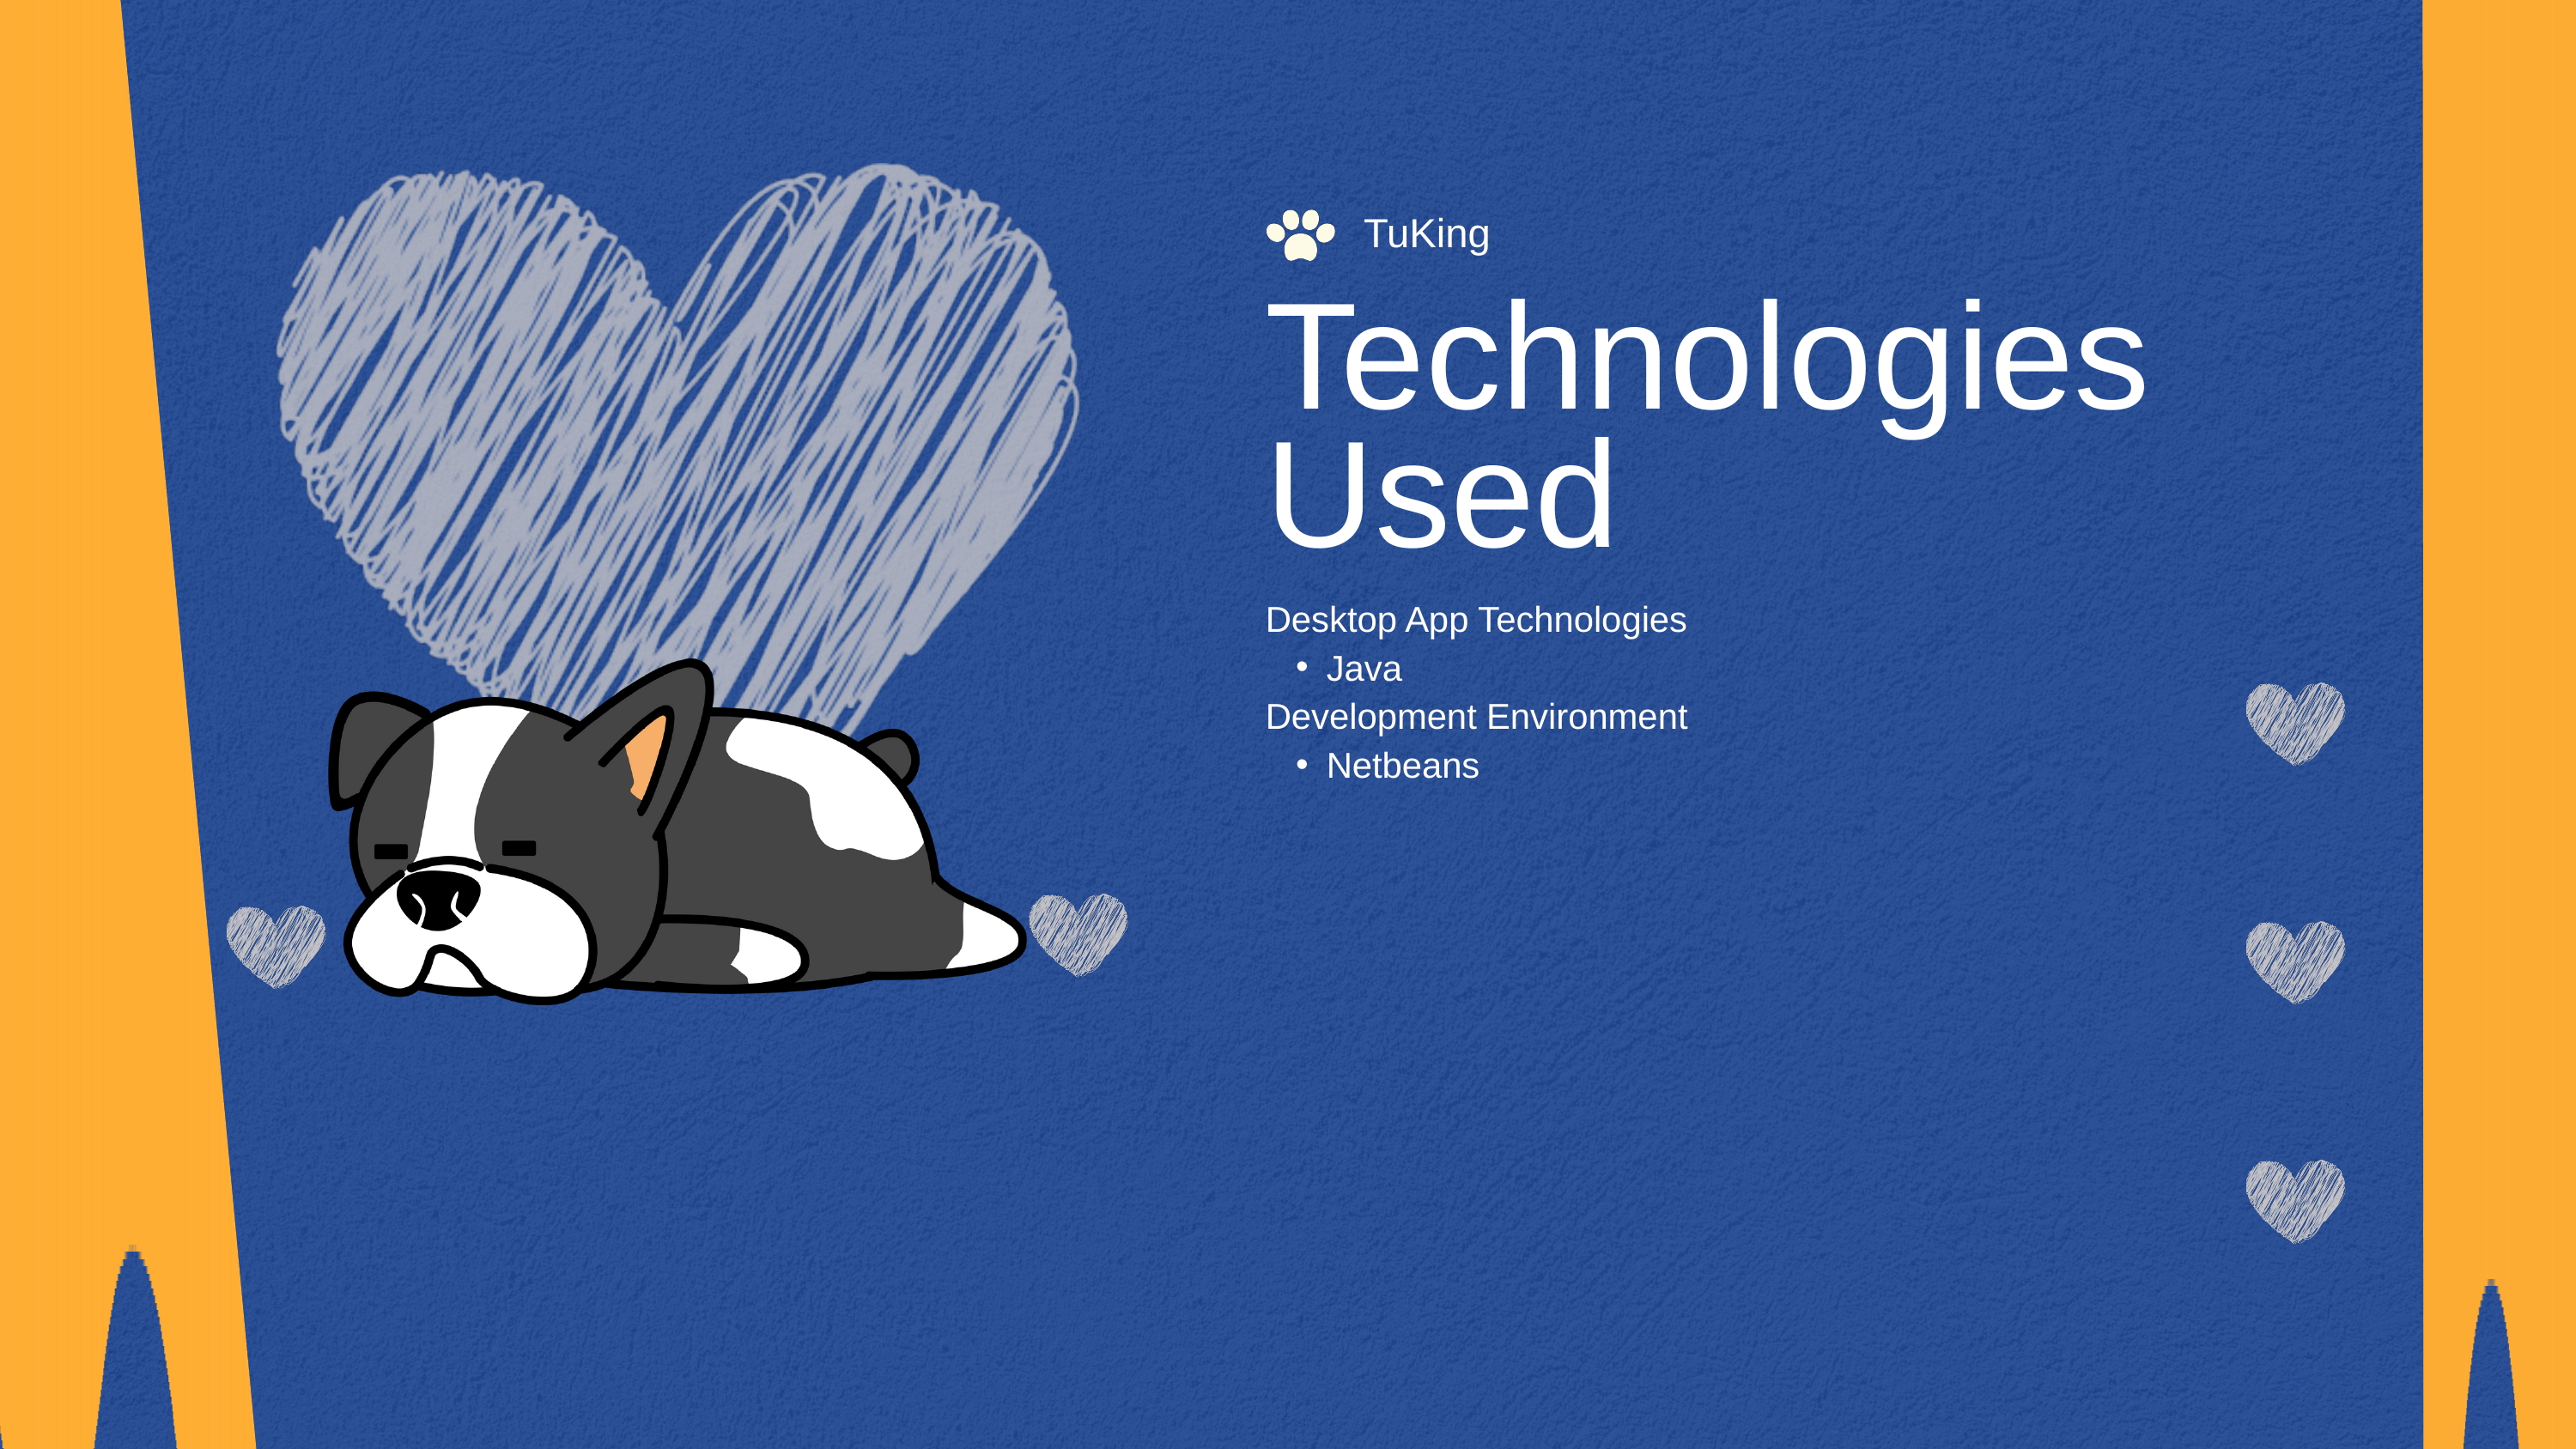

TuKing

Technologies Used
Desktop App Technologies
Java
Development Environment
Netbeans